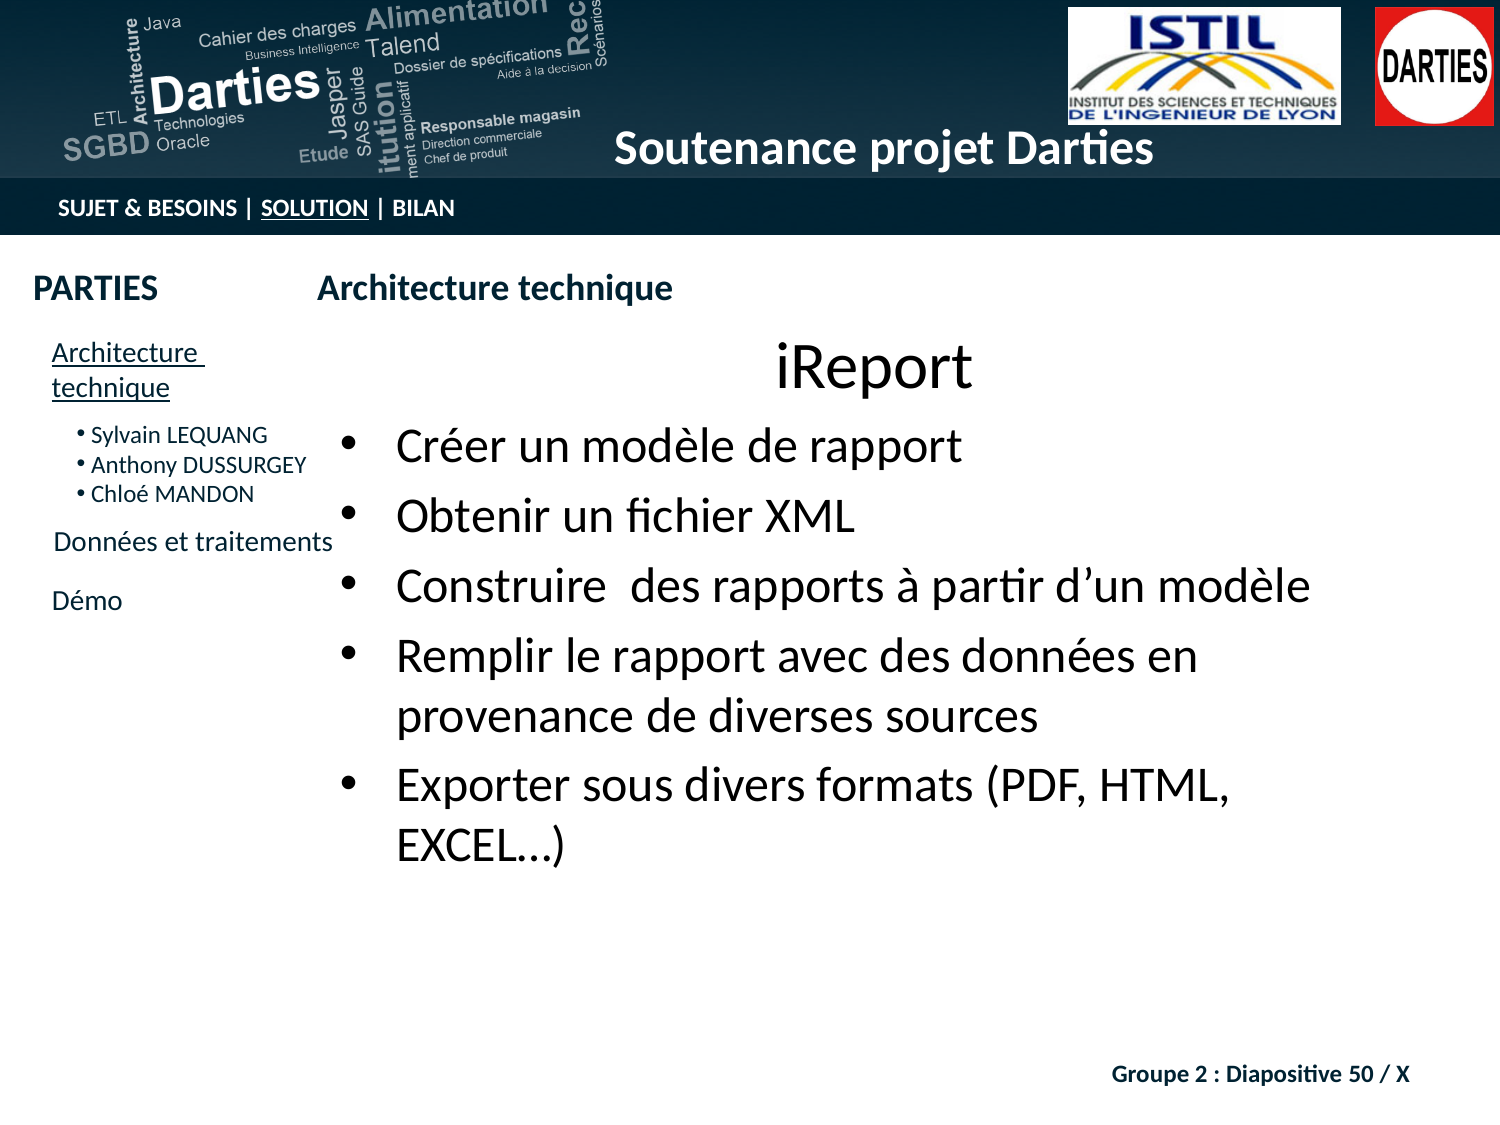

iReport
Créer un modèle de rapport
Obtenir un fichier XML
Construire  des rapports à partir d’un modèle
Remplir le rapport avec des données en provenance de diverses sources
Exporter sous divers formats (PDF, HTML, EXCEL…)

Groupe 2 : Diapositive 50 / X